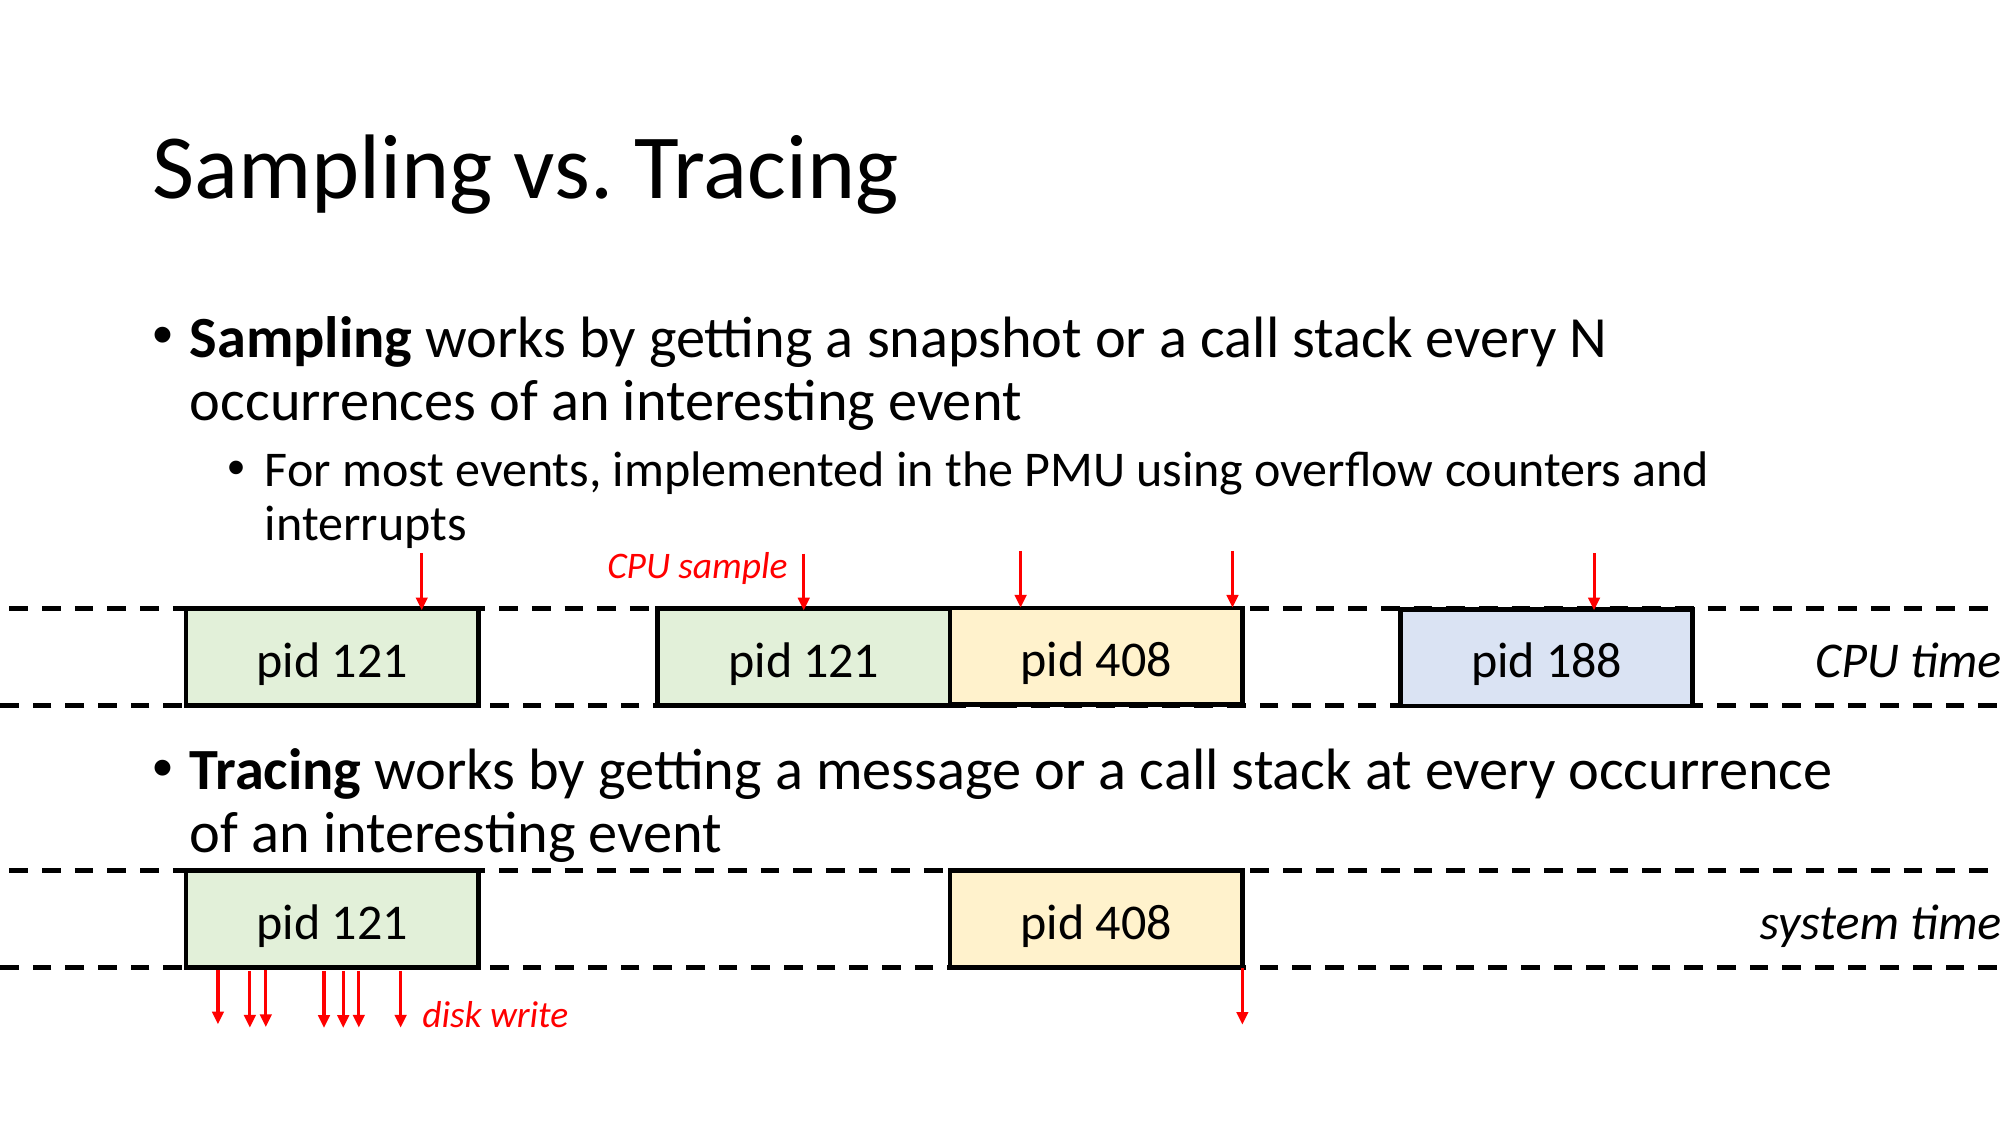

# Sampling vs. Tracing
Sampling works by getting a snapshot or a call stack every N occurrences of an interesting event
For most events, implemented in the PMU using overflow counters and interrupts

Tracing works by getting a message or a call stack at every occurrence of an interesting event
CPU sample
pid 408
pid 121
pid 121
CPU time
pid 188
system time
pid 121
pid 408
disk write